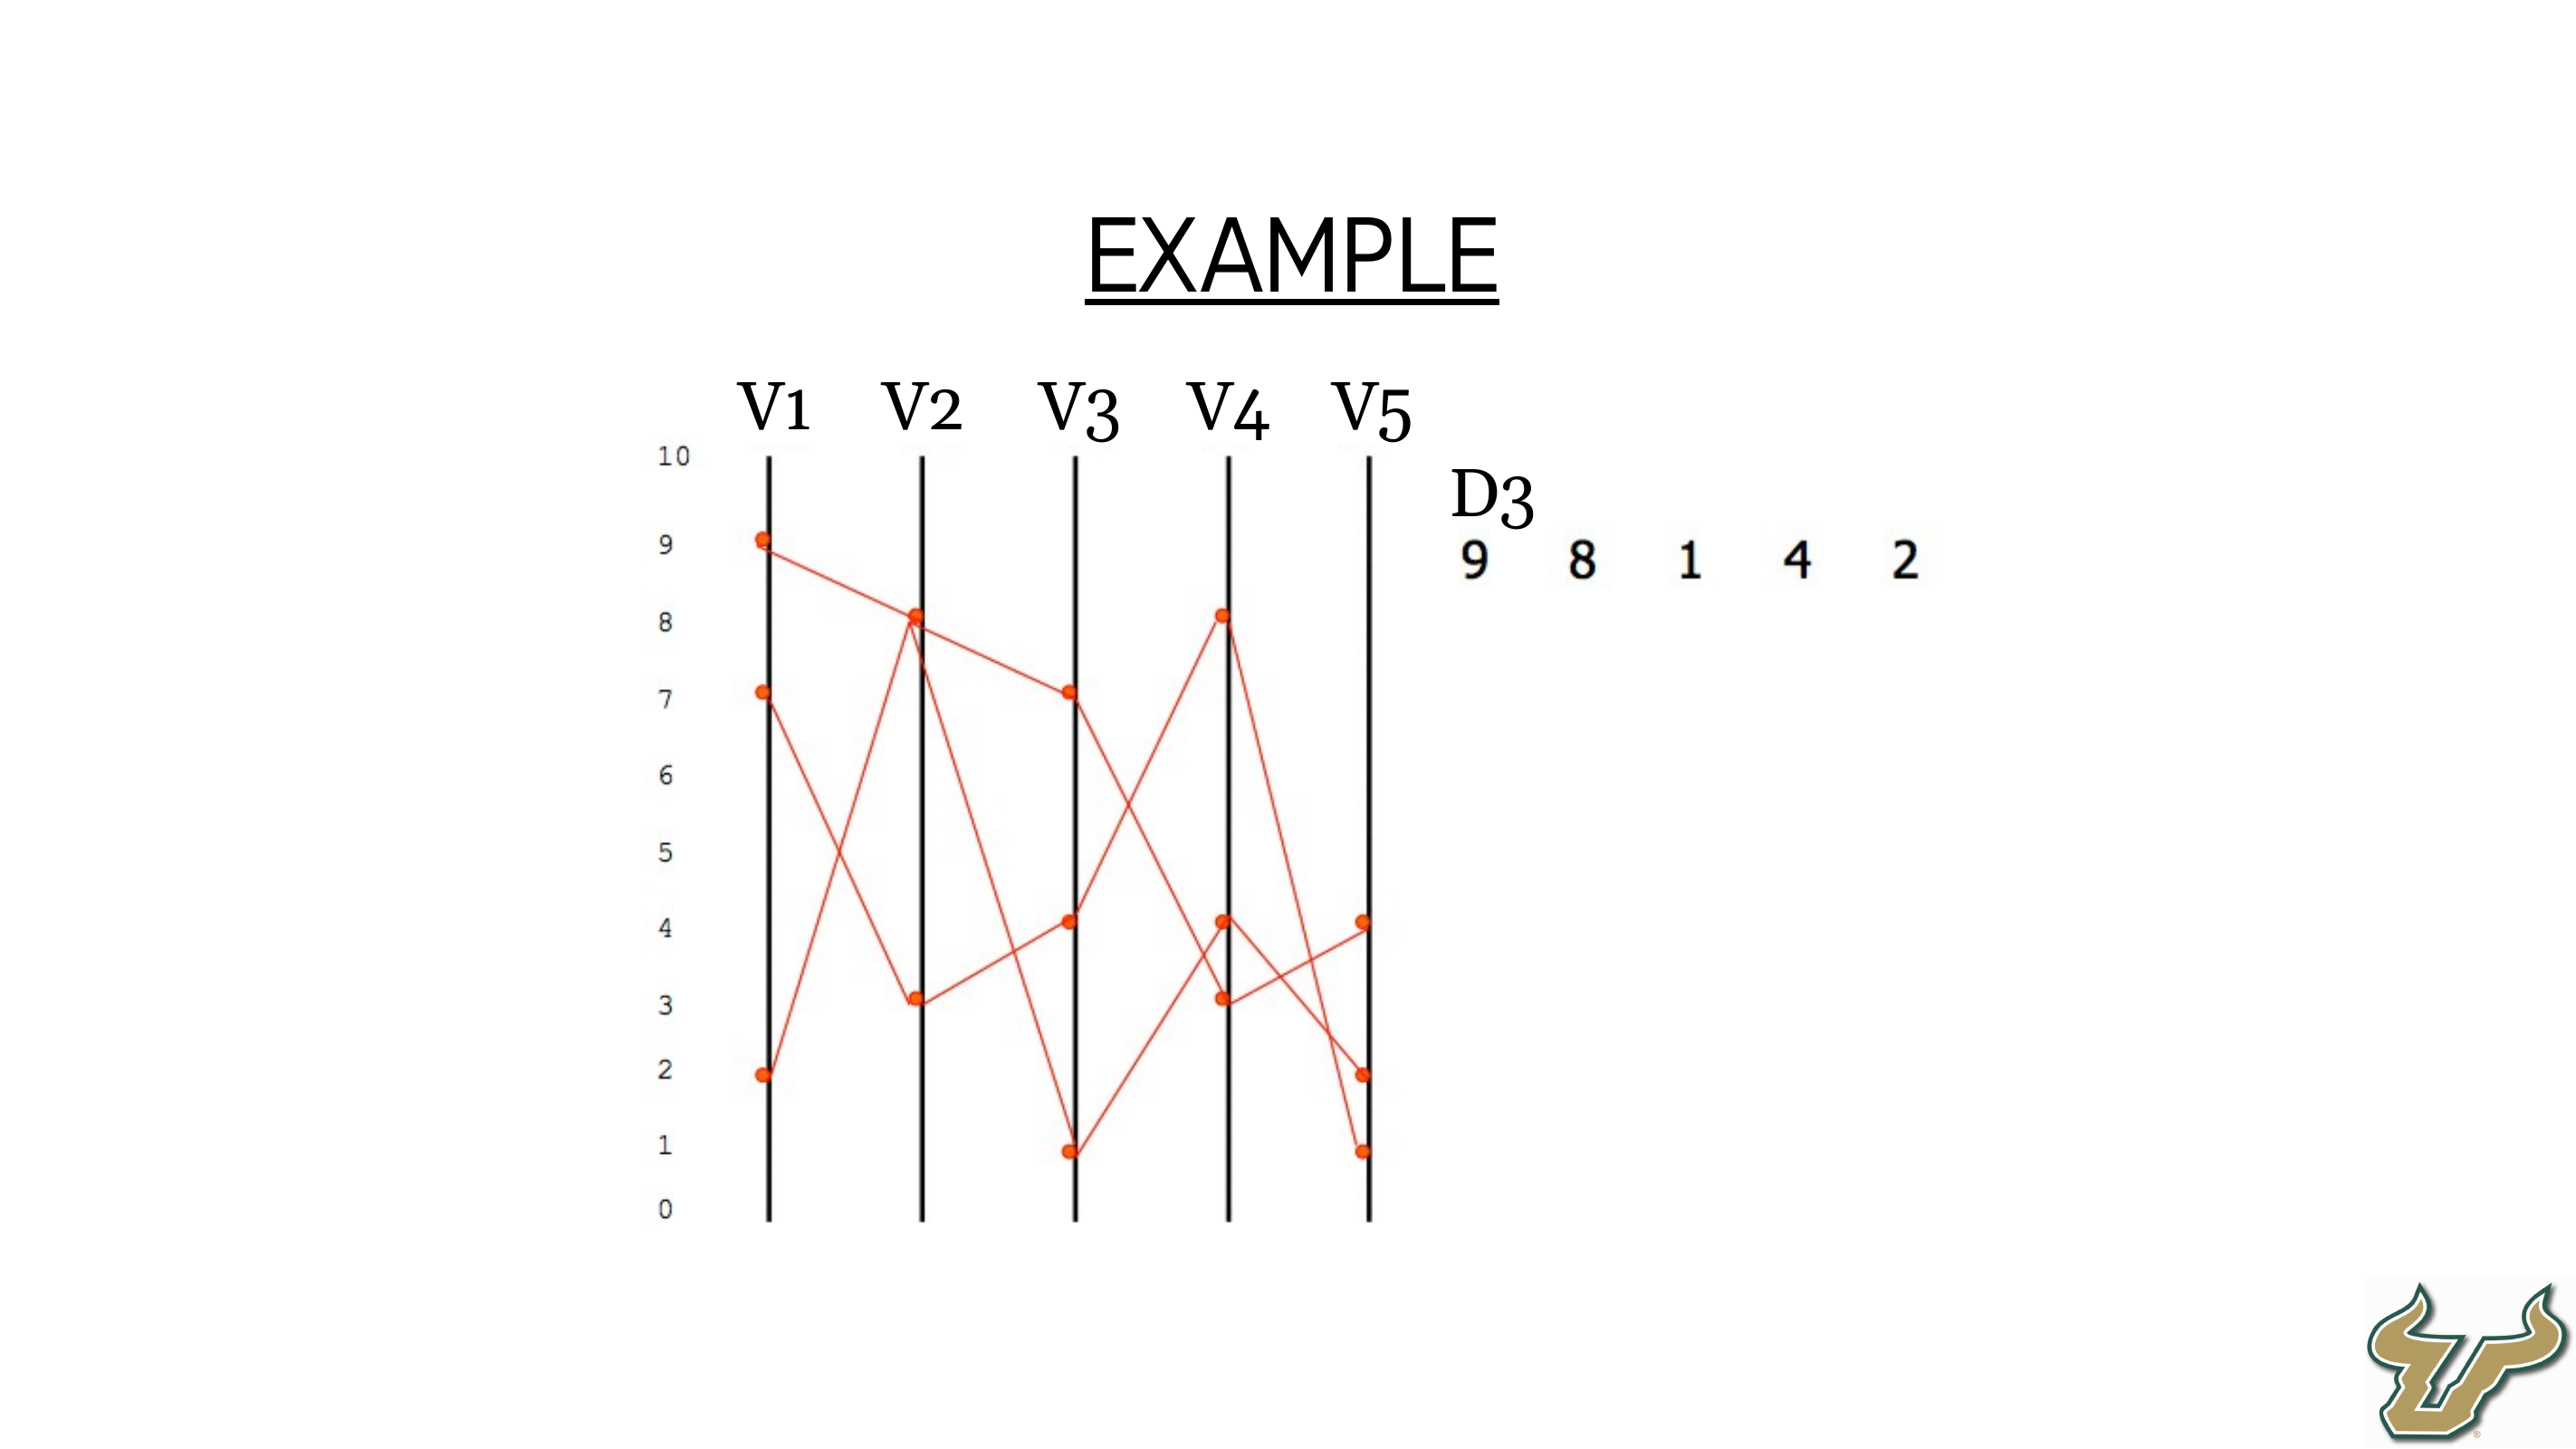

EXAMPLE

V1 	V2 	V3 	V4 	V5
D3